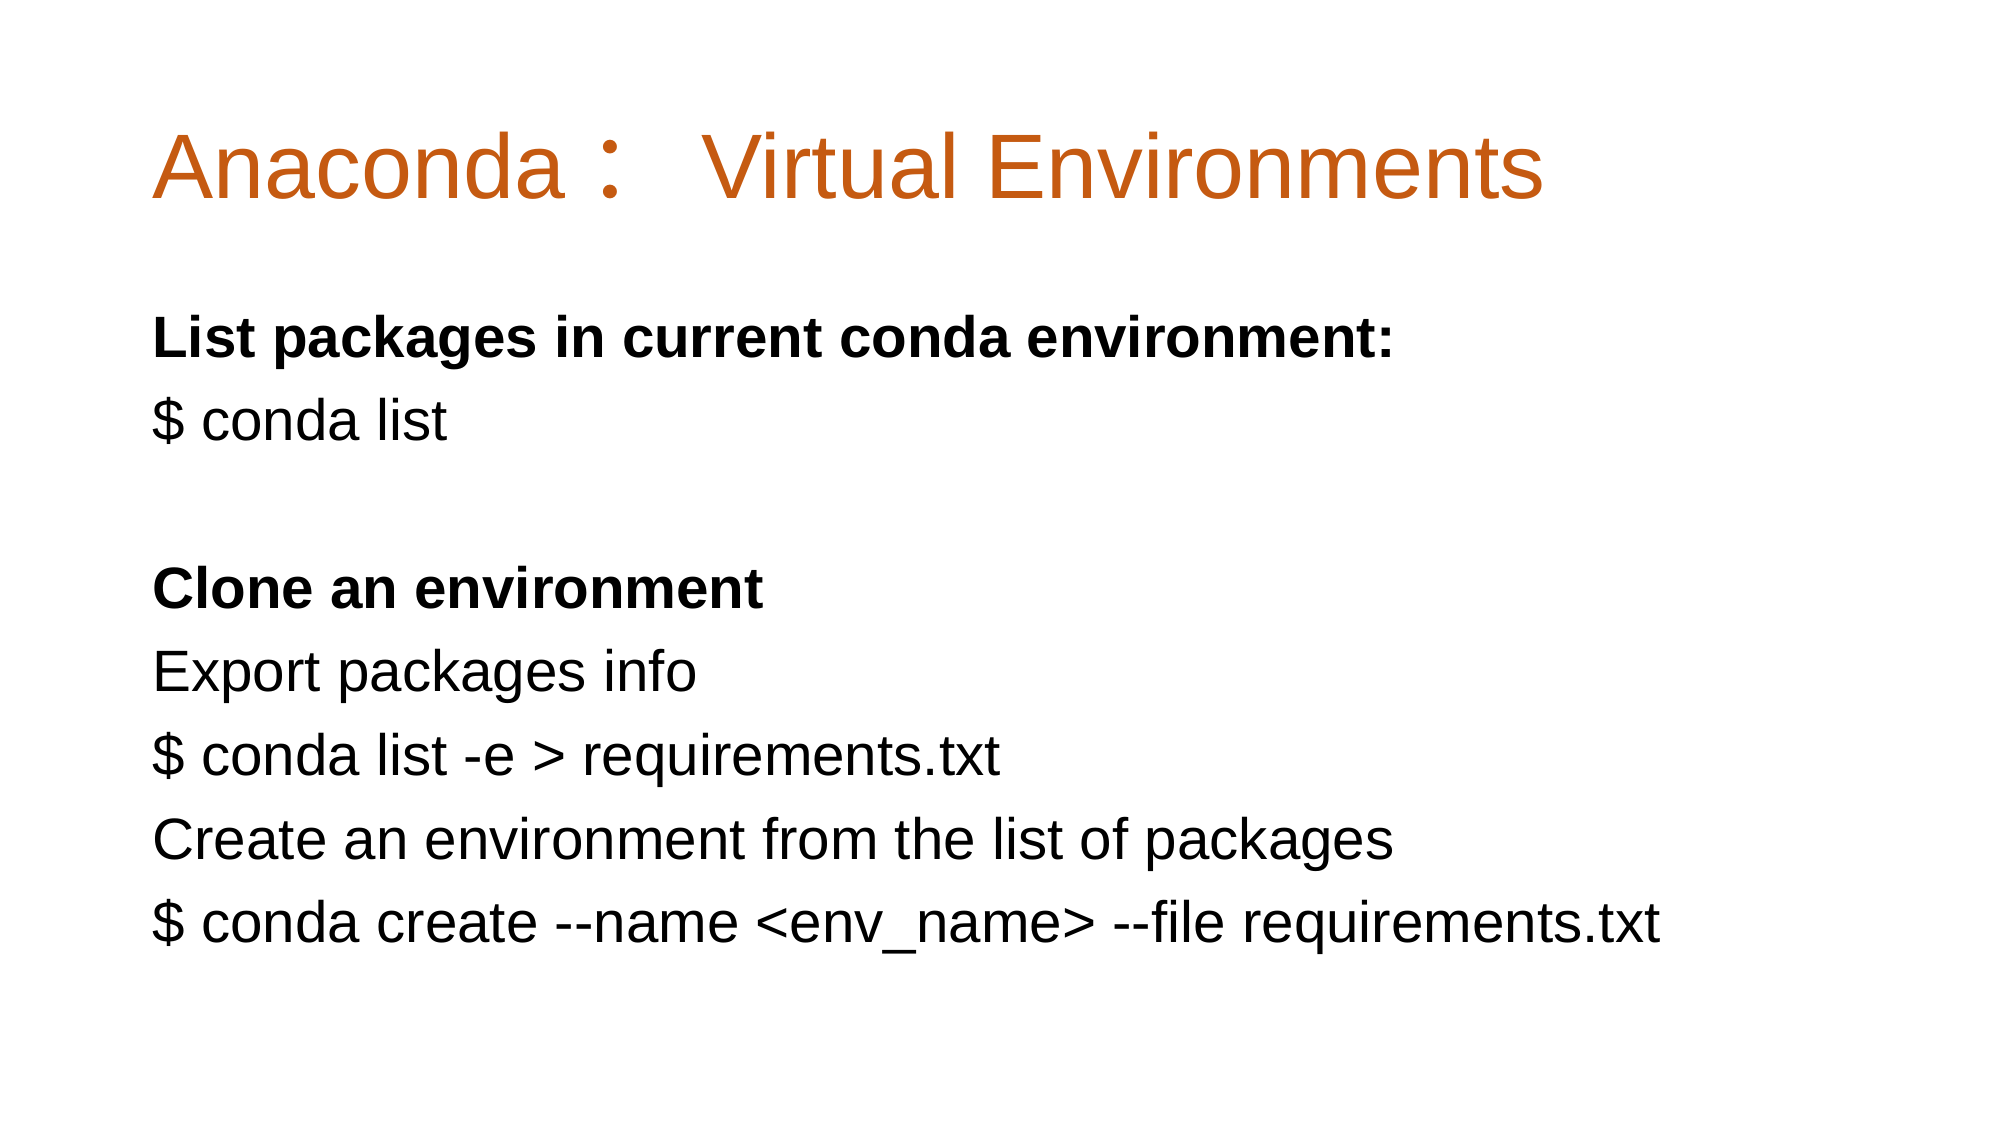

# Anaconda：Virtual Environments
List packages in current conda environment:
$ conda list

Clone an environment
Export packages info
$ conda list -e > requirements.txt
Create an environment from the list of packages
$ conda create --name <env_name> --file requirements.txt